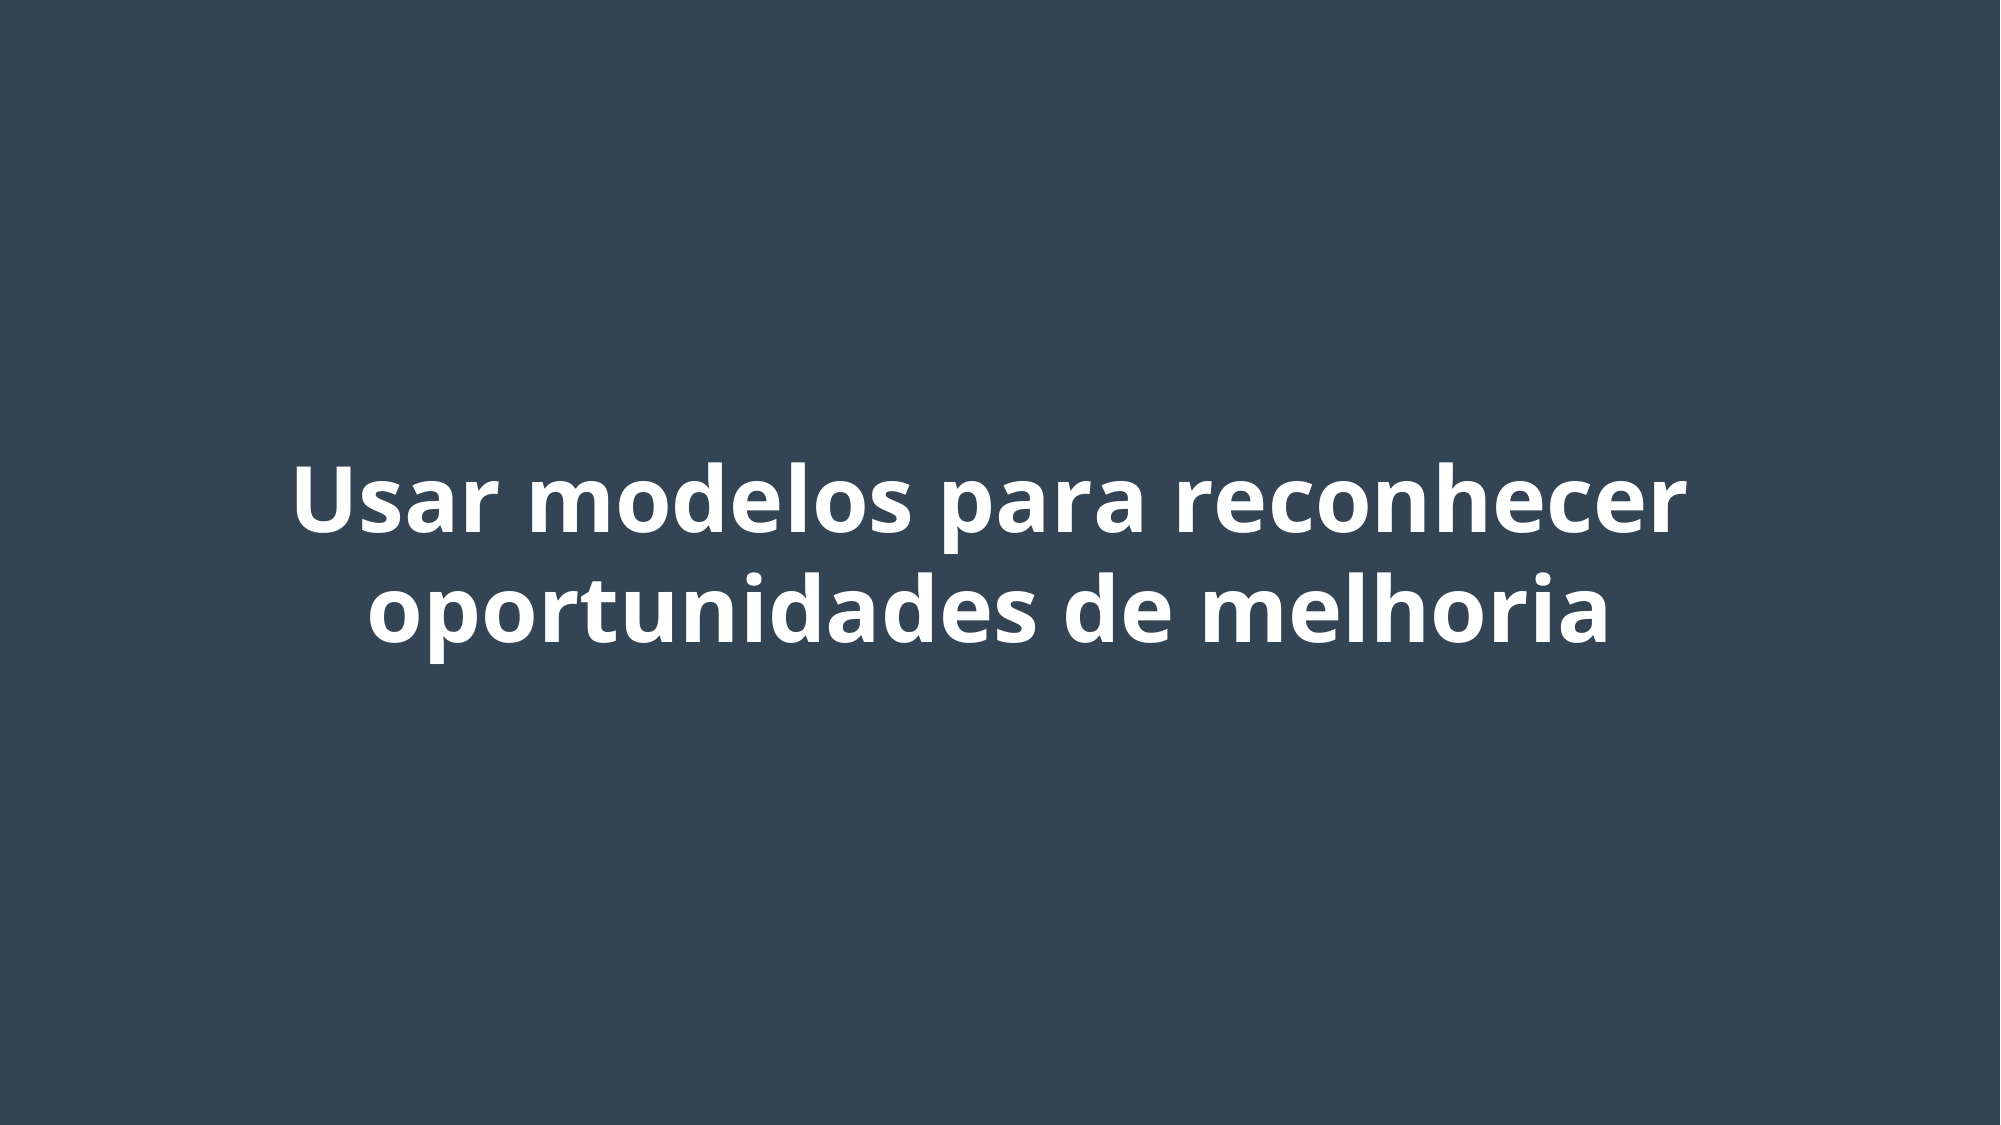

Usar modelos para reconhecer oportunidades de melhoria